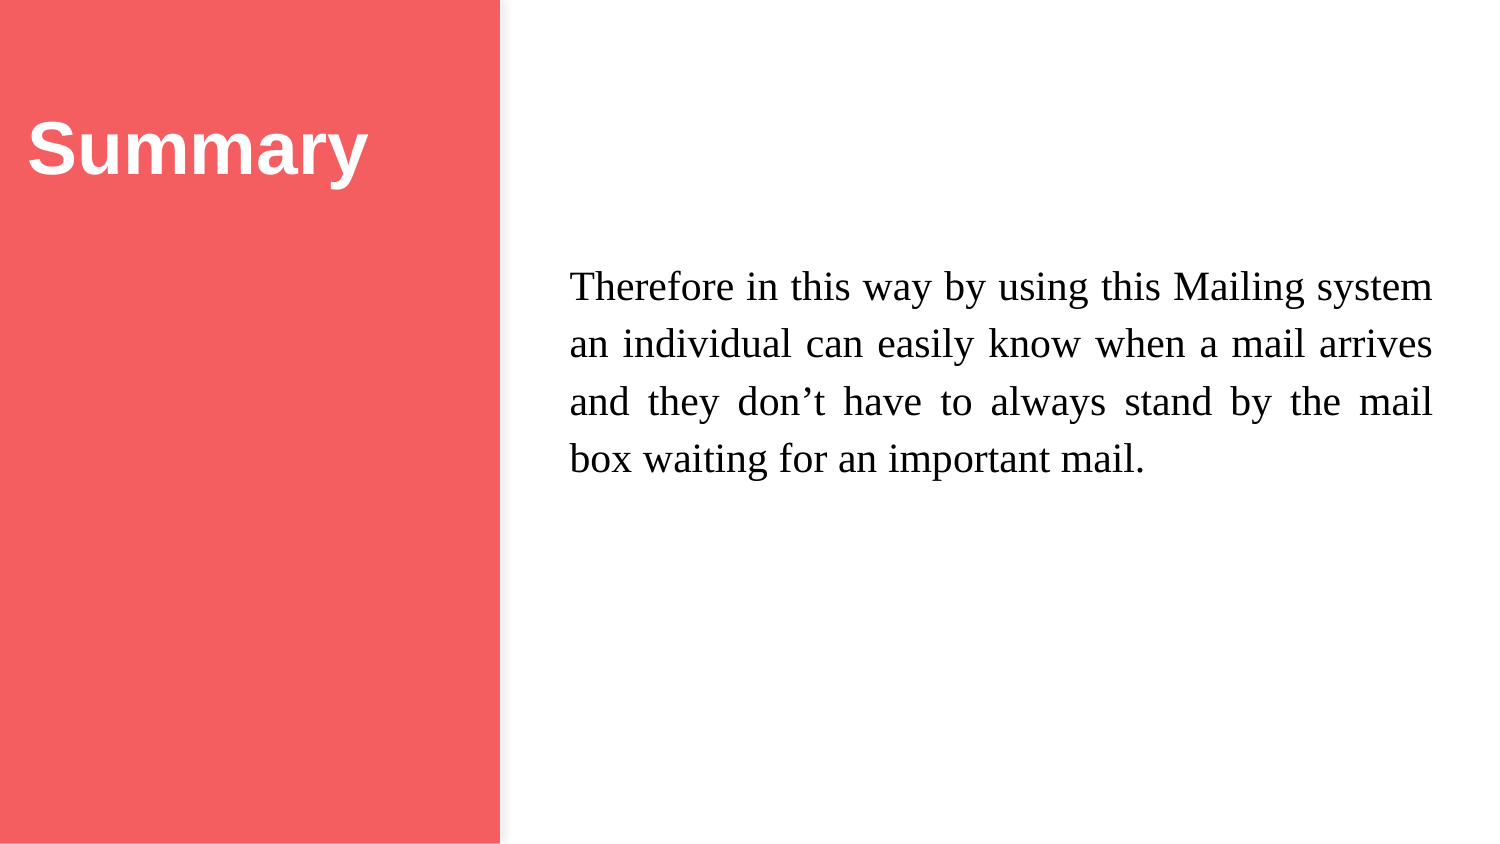

# Summary
Therefore in this way by using this Mailing system an individual can easily know when a mail arrives and they don’t have to always stand by the mail box waiting for an important mail.